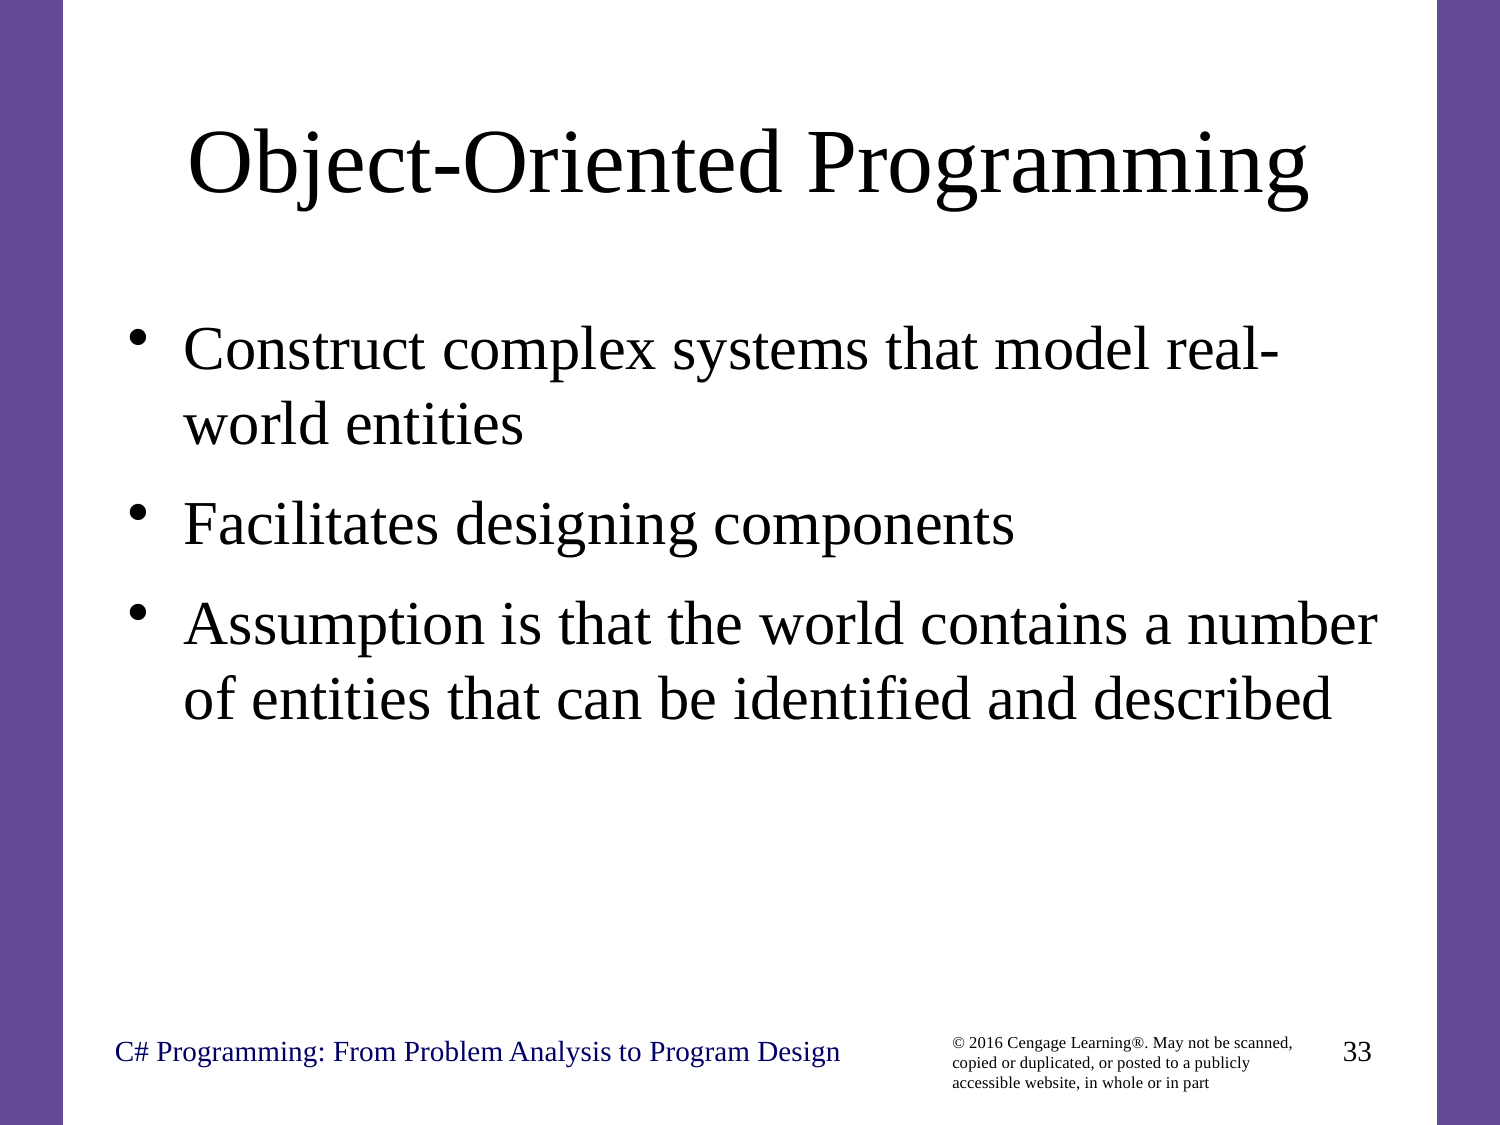

# Object-Oriented Programming
Construct complex systems that model real-world entities
Facilitates designing components
Assumption is that the world contains a number of entities that can be identified and described

C# Programming: From Problem Analysis to Program Design

33